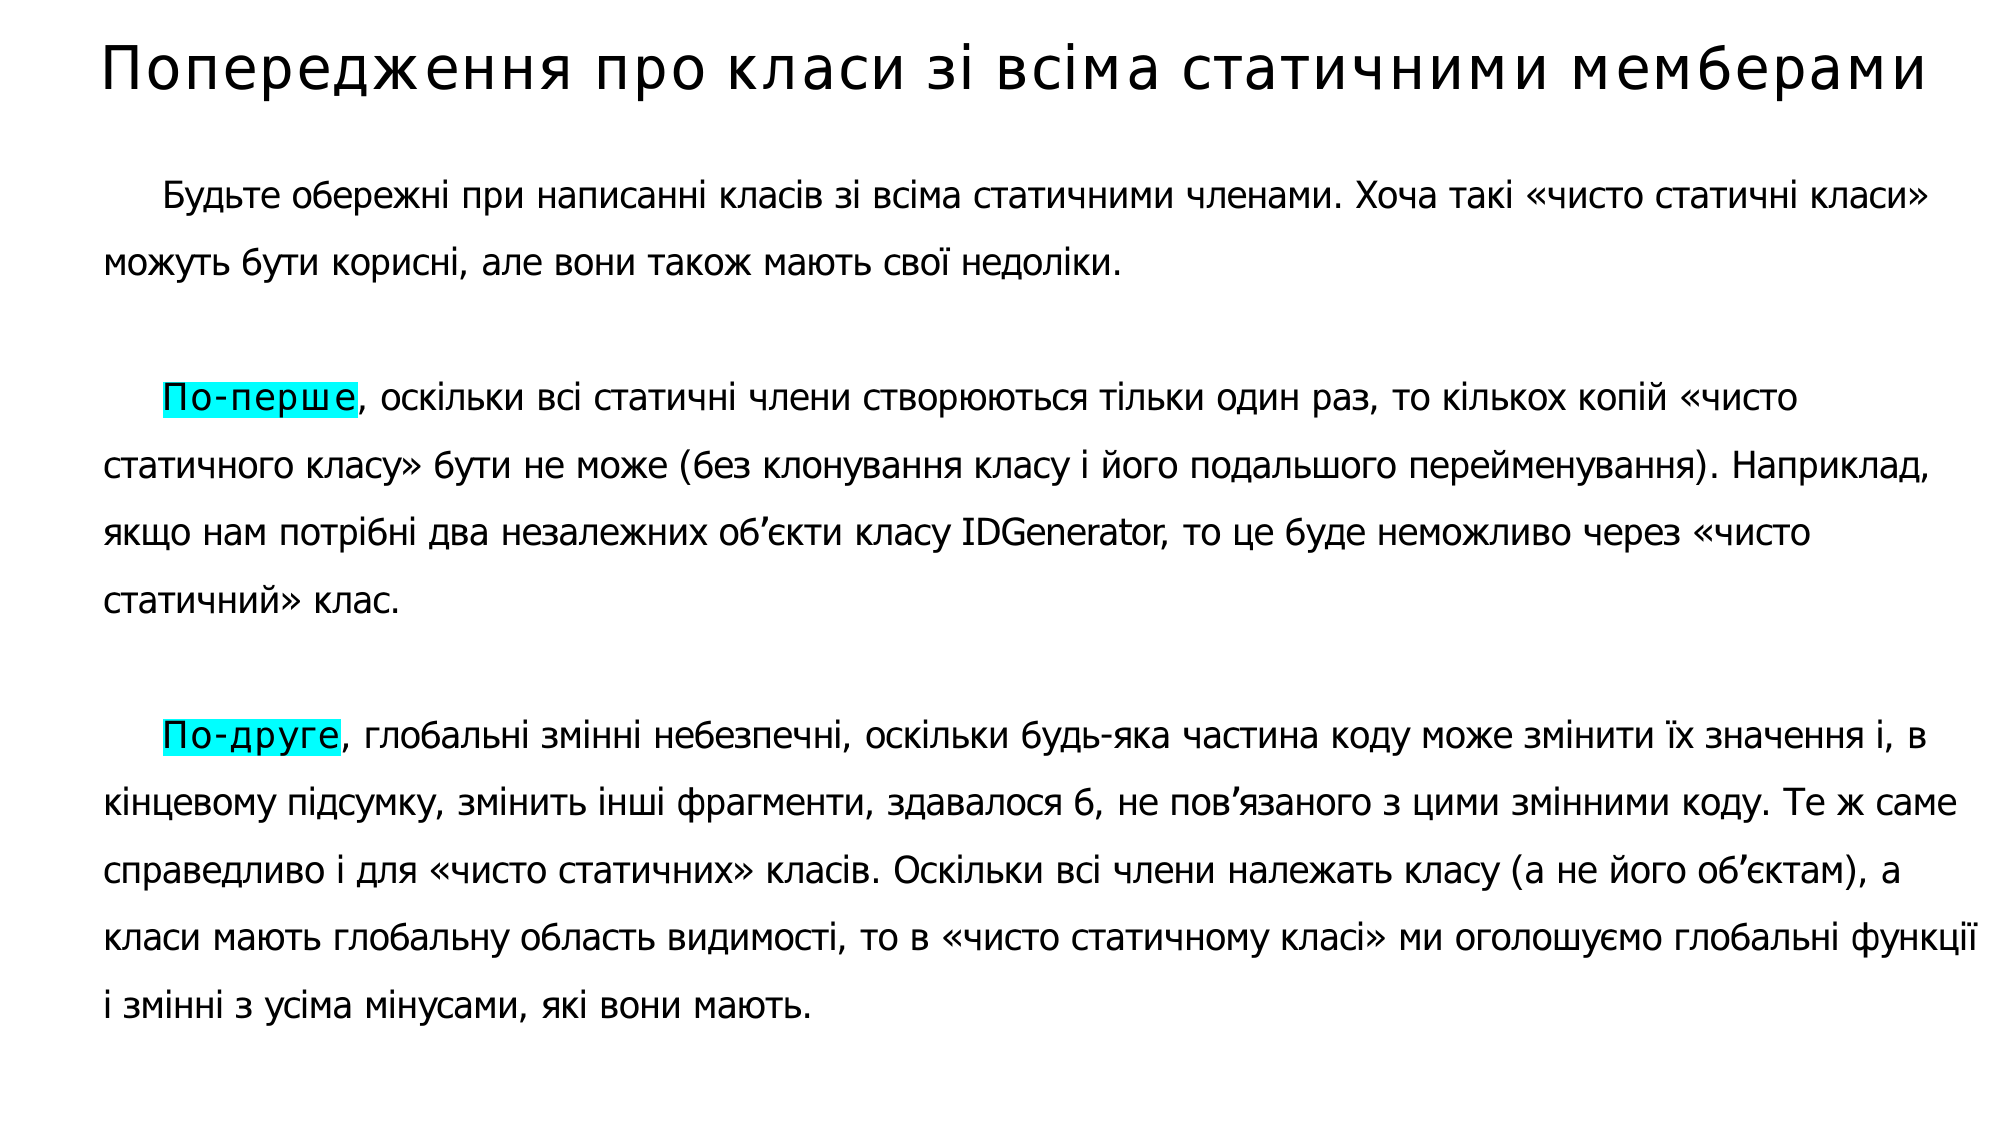

# Попередження про класи зі всіма статичними мемберами
Будьте обережні при написанні класів зі всіма статичними членами. Хоча такі «чисто статичні класи» можуть бути корисні, але вони також мають свої недоліки.

По-перше, оскільки всі статичні члени створюються тільки один раз, то кількох копій «чисто статичного класу» бути не може (без клонування класу і його подальшого перейменування). Наприклад, якщо нам потрібні два незалежних об’єкти класу IDGenerator, то це буде неможливо через «чисто статичний» клас.

По-друге, глобальні змінні небезпечні, оскільки будь-яка частина коду може змінити їх значення і, в кінцевому підсумку, змінить інші фрагменти, здавалося б, не пов’язаного з цими змінними коду. Те ж саме справедливо і для «чисто статичних» класів. Оскільки всі члени належать класу (а не його об’єктам), а класи мають глобальну область видимості, то в «чисто статичному класі» ми оголошуємо глобальні функції і змінні з усіма мінусами, які вони мають.